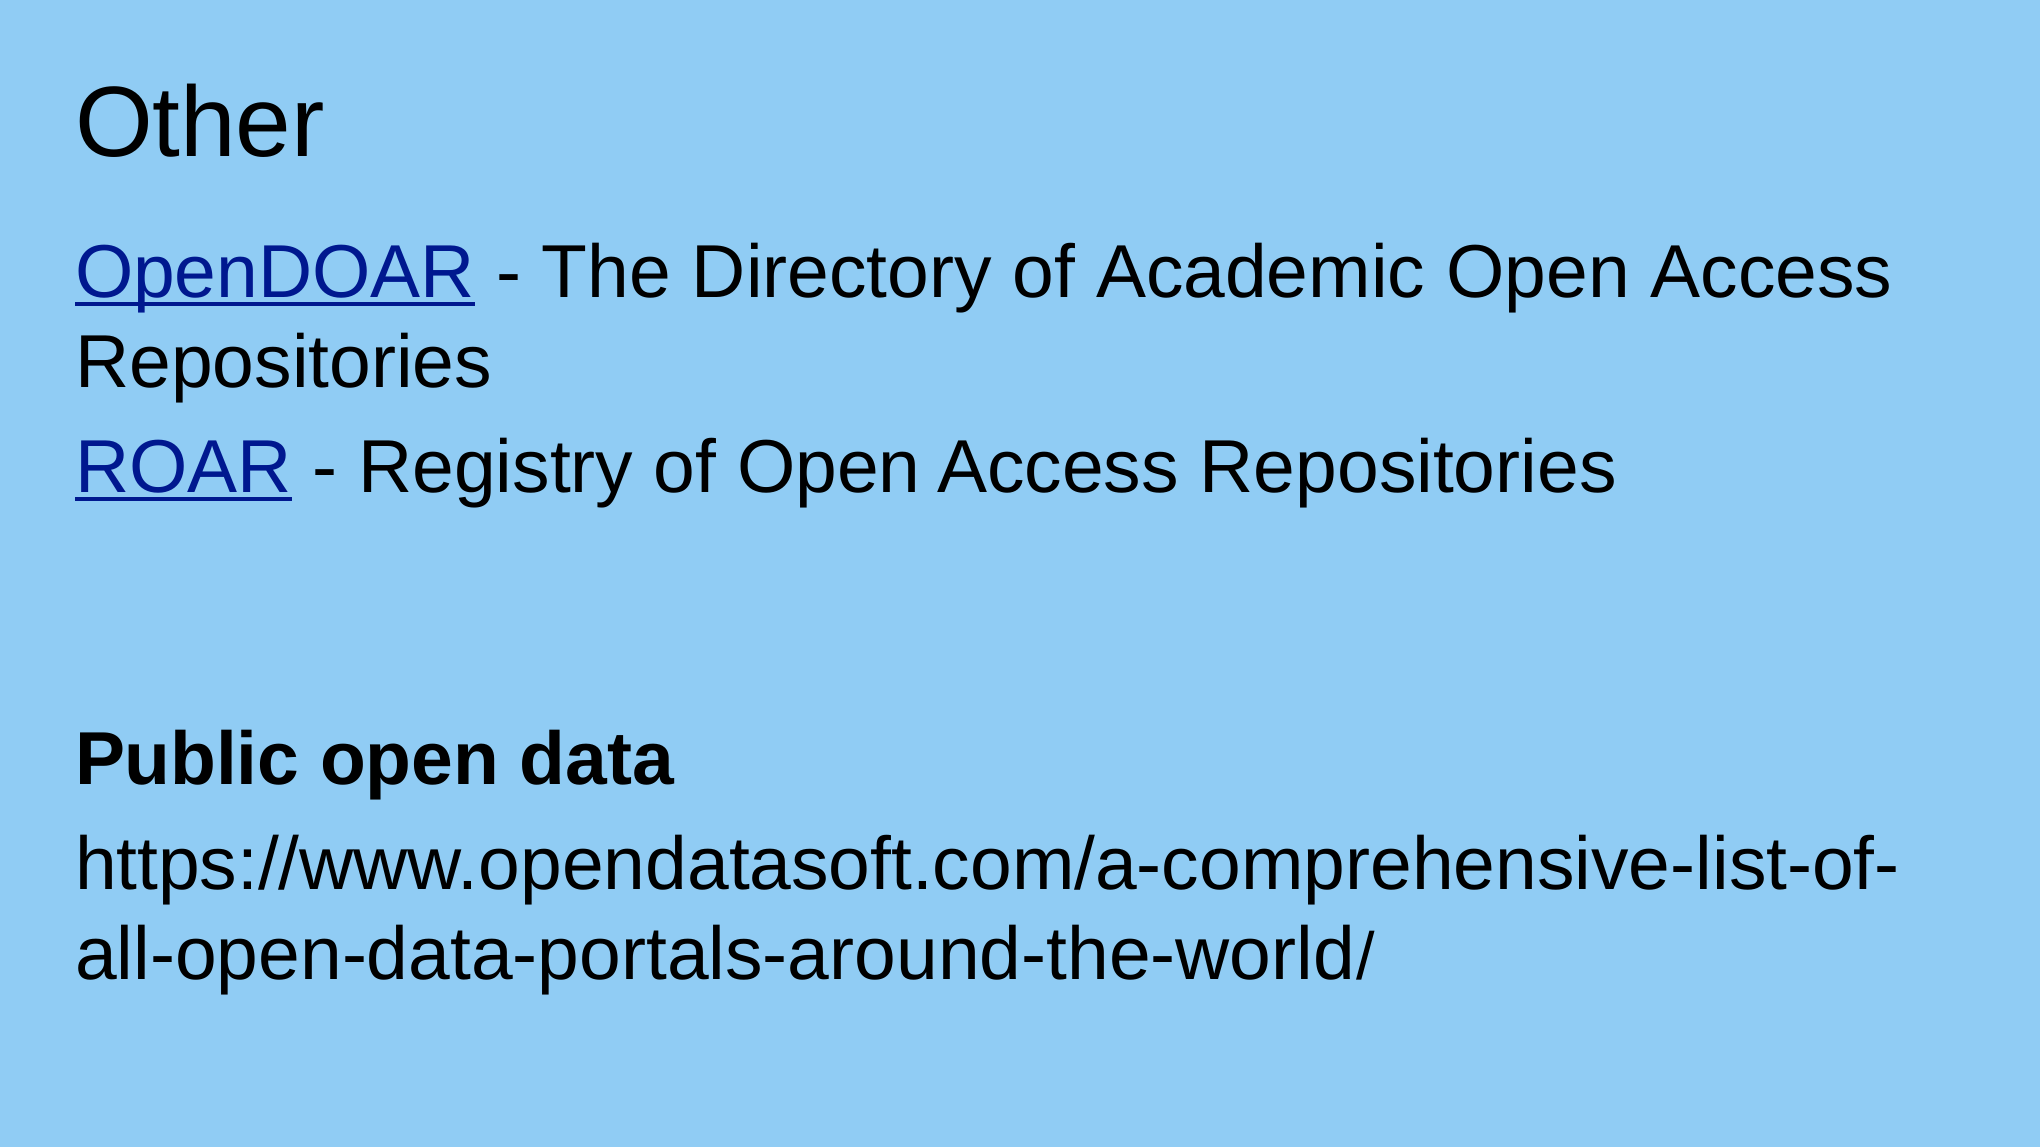

# Other
OpenDOAR - The Directory of Academic Open Access Repositories
ROAR - Registry of Open Access Repositories

Public open data
https://www.opendatasoft.com/a-comprehensive-list-of-all-open-data-portals-around-the-world/